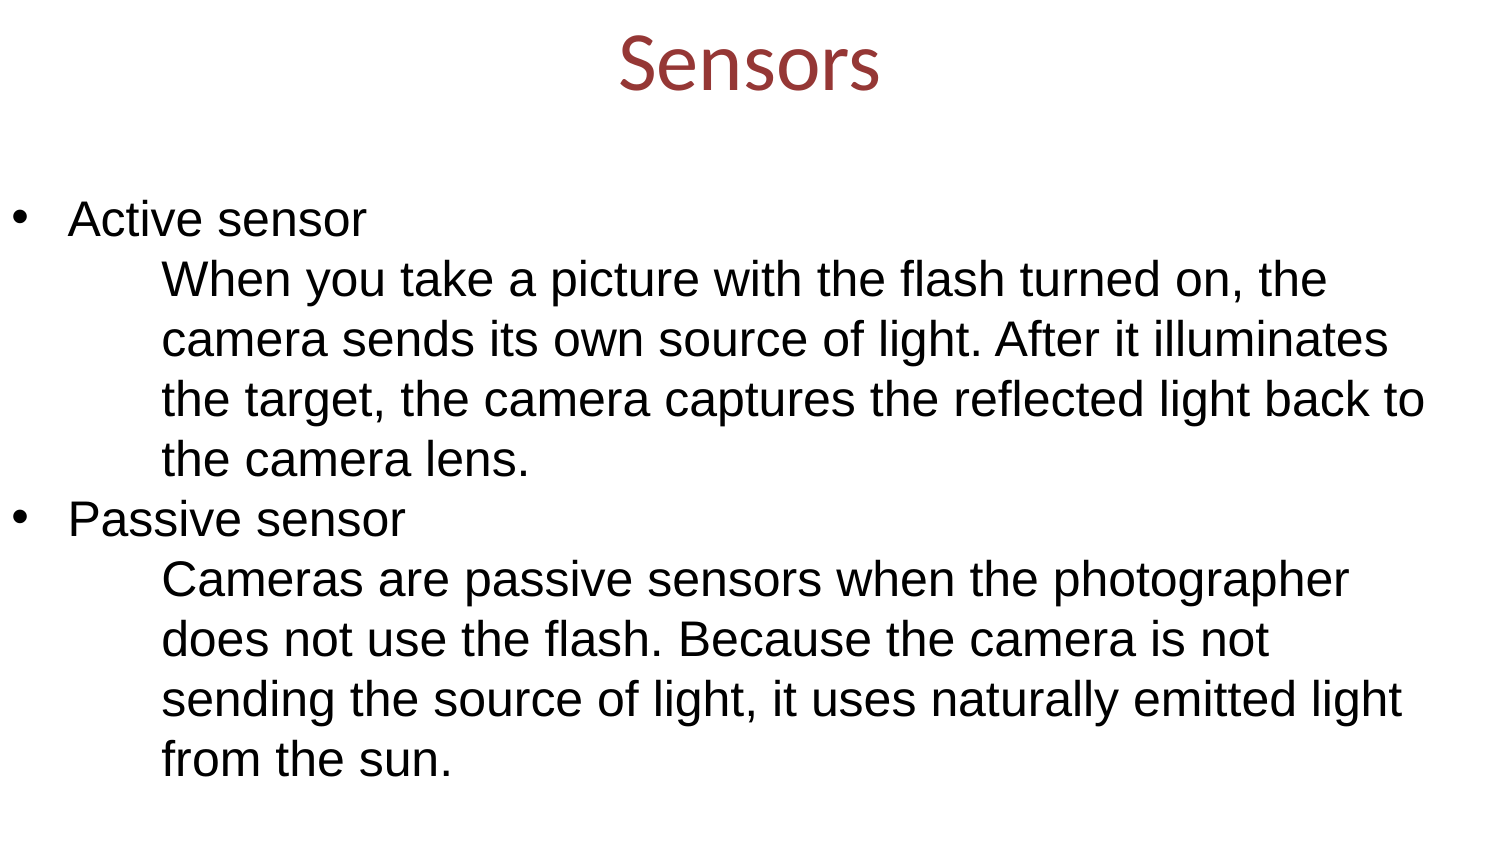

Sensors
Active sensor
When you take a picture with the flash turned on, the camera sends its own source of light. After it illuminates the target, the camera captures the reflected light back to the camera lens.
Passive sensor
Cameras are passive sensors when the photographer does not use the flash. Because the camera is not sending the source of light, it uses naturally emitted light from the sun.